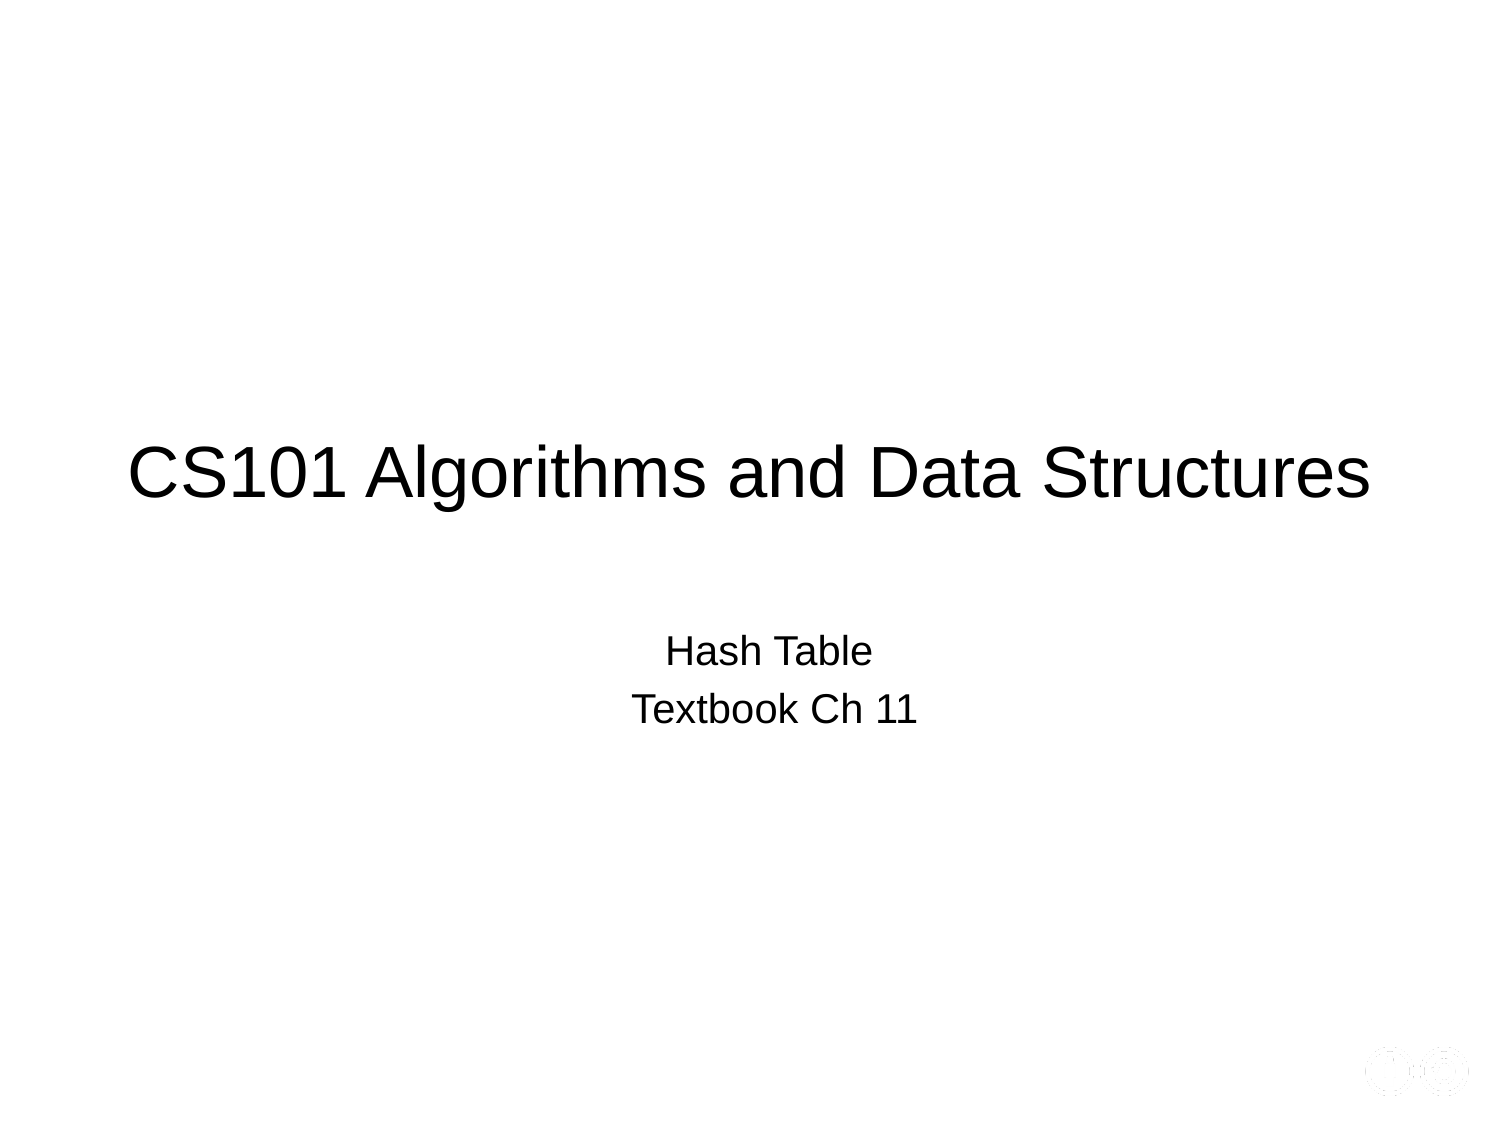

# CS101 Algorithms and Data Structures

Hash Table
Textbook Ch 11